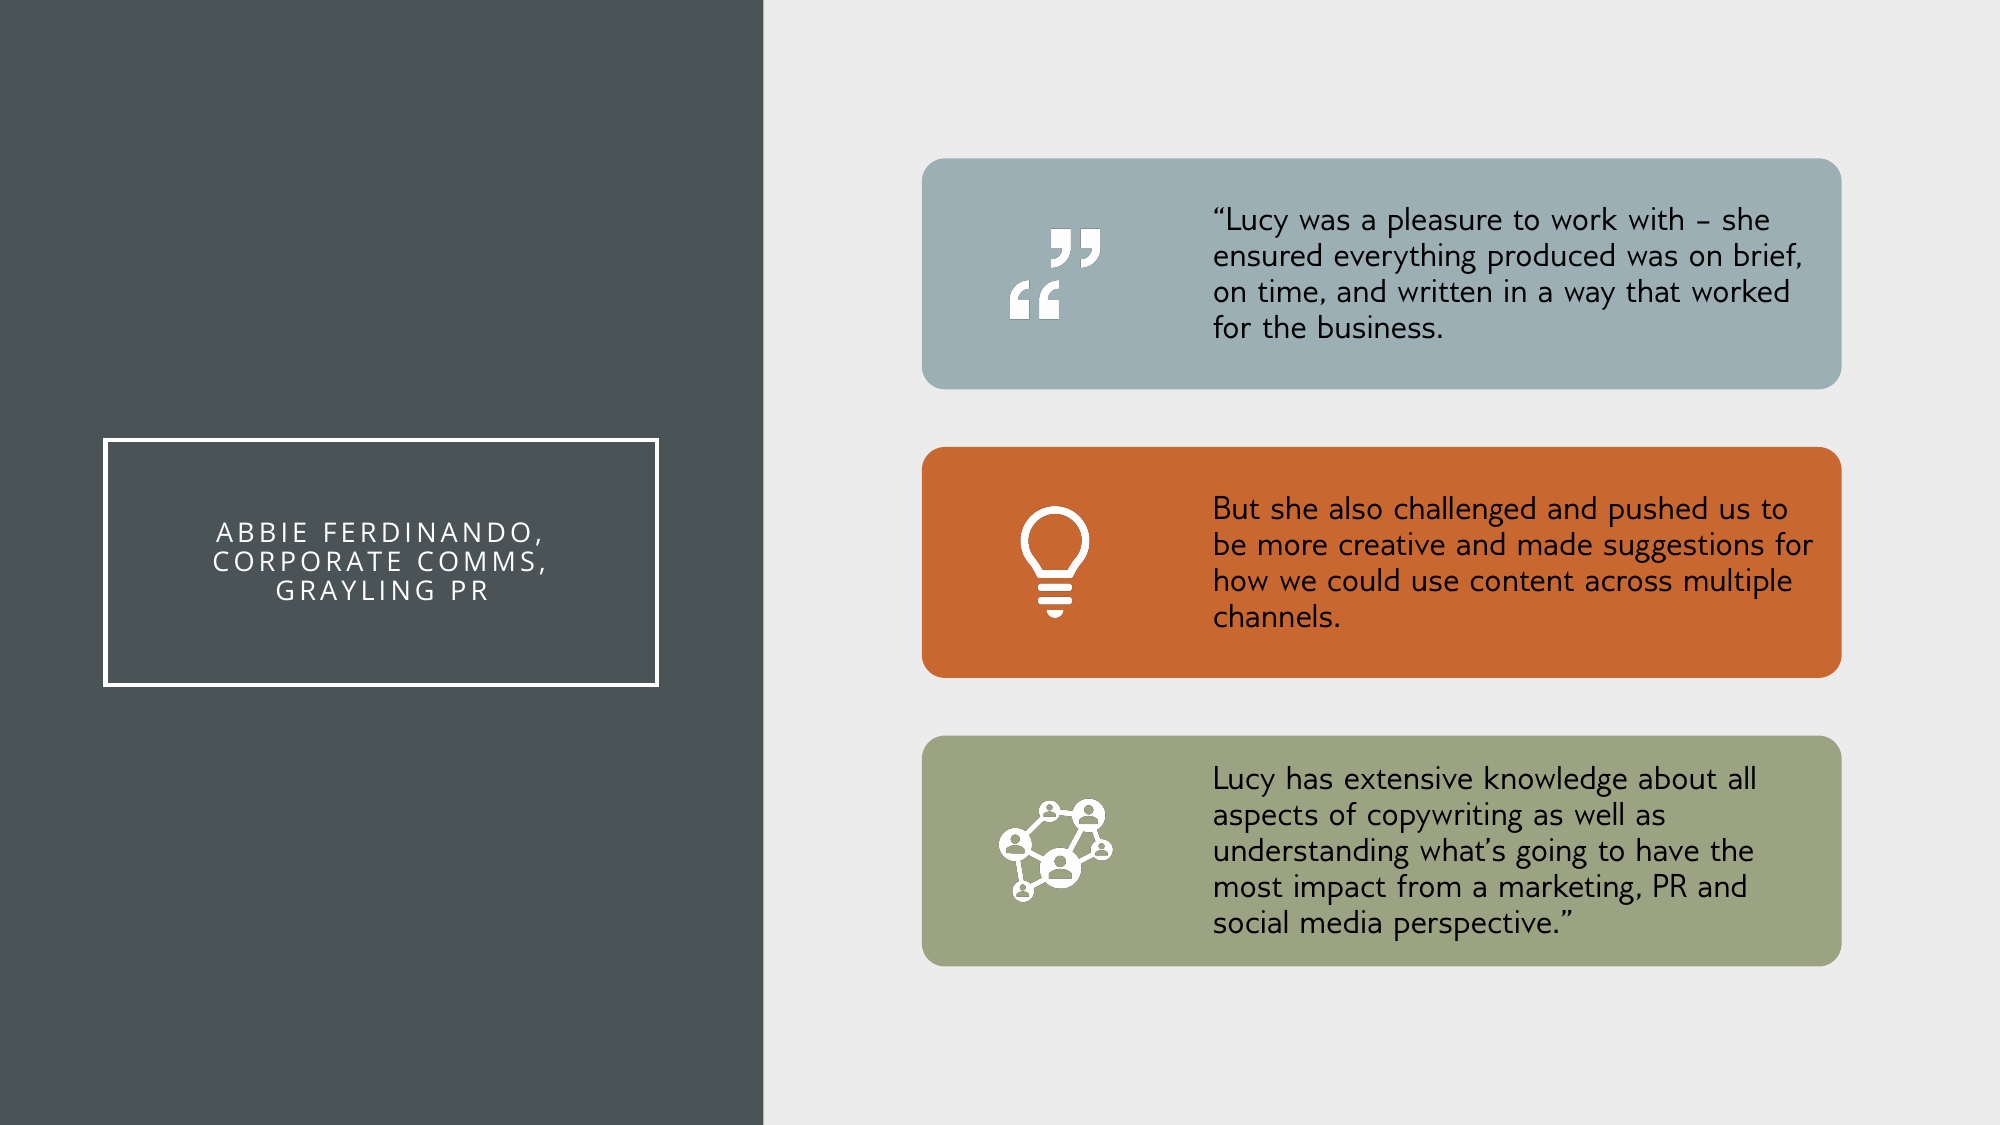

“Lucy was a pleasure to work with – she ensured everything produced was on brief, on time, and written in a way that worked for the business.
But she also challenged and pushed us to be more creative and made suggestions for how we could use content across multiple channels.
Lucy has extensive knowledge about all aspects of copywriting as well as understanding what’s going to have the most impact from a marketing, PR and social media perspective.”
# Abbie Ferdinando, corporate comms, Grayling pr